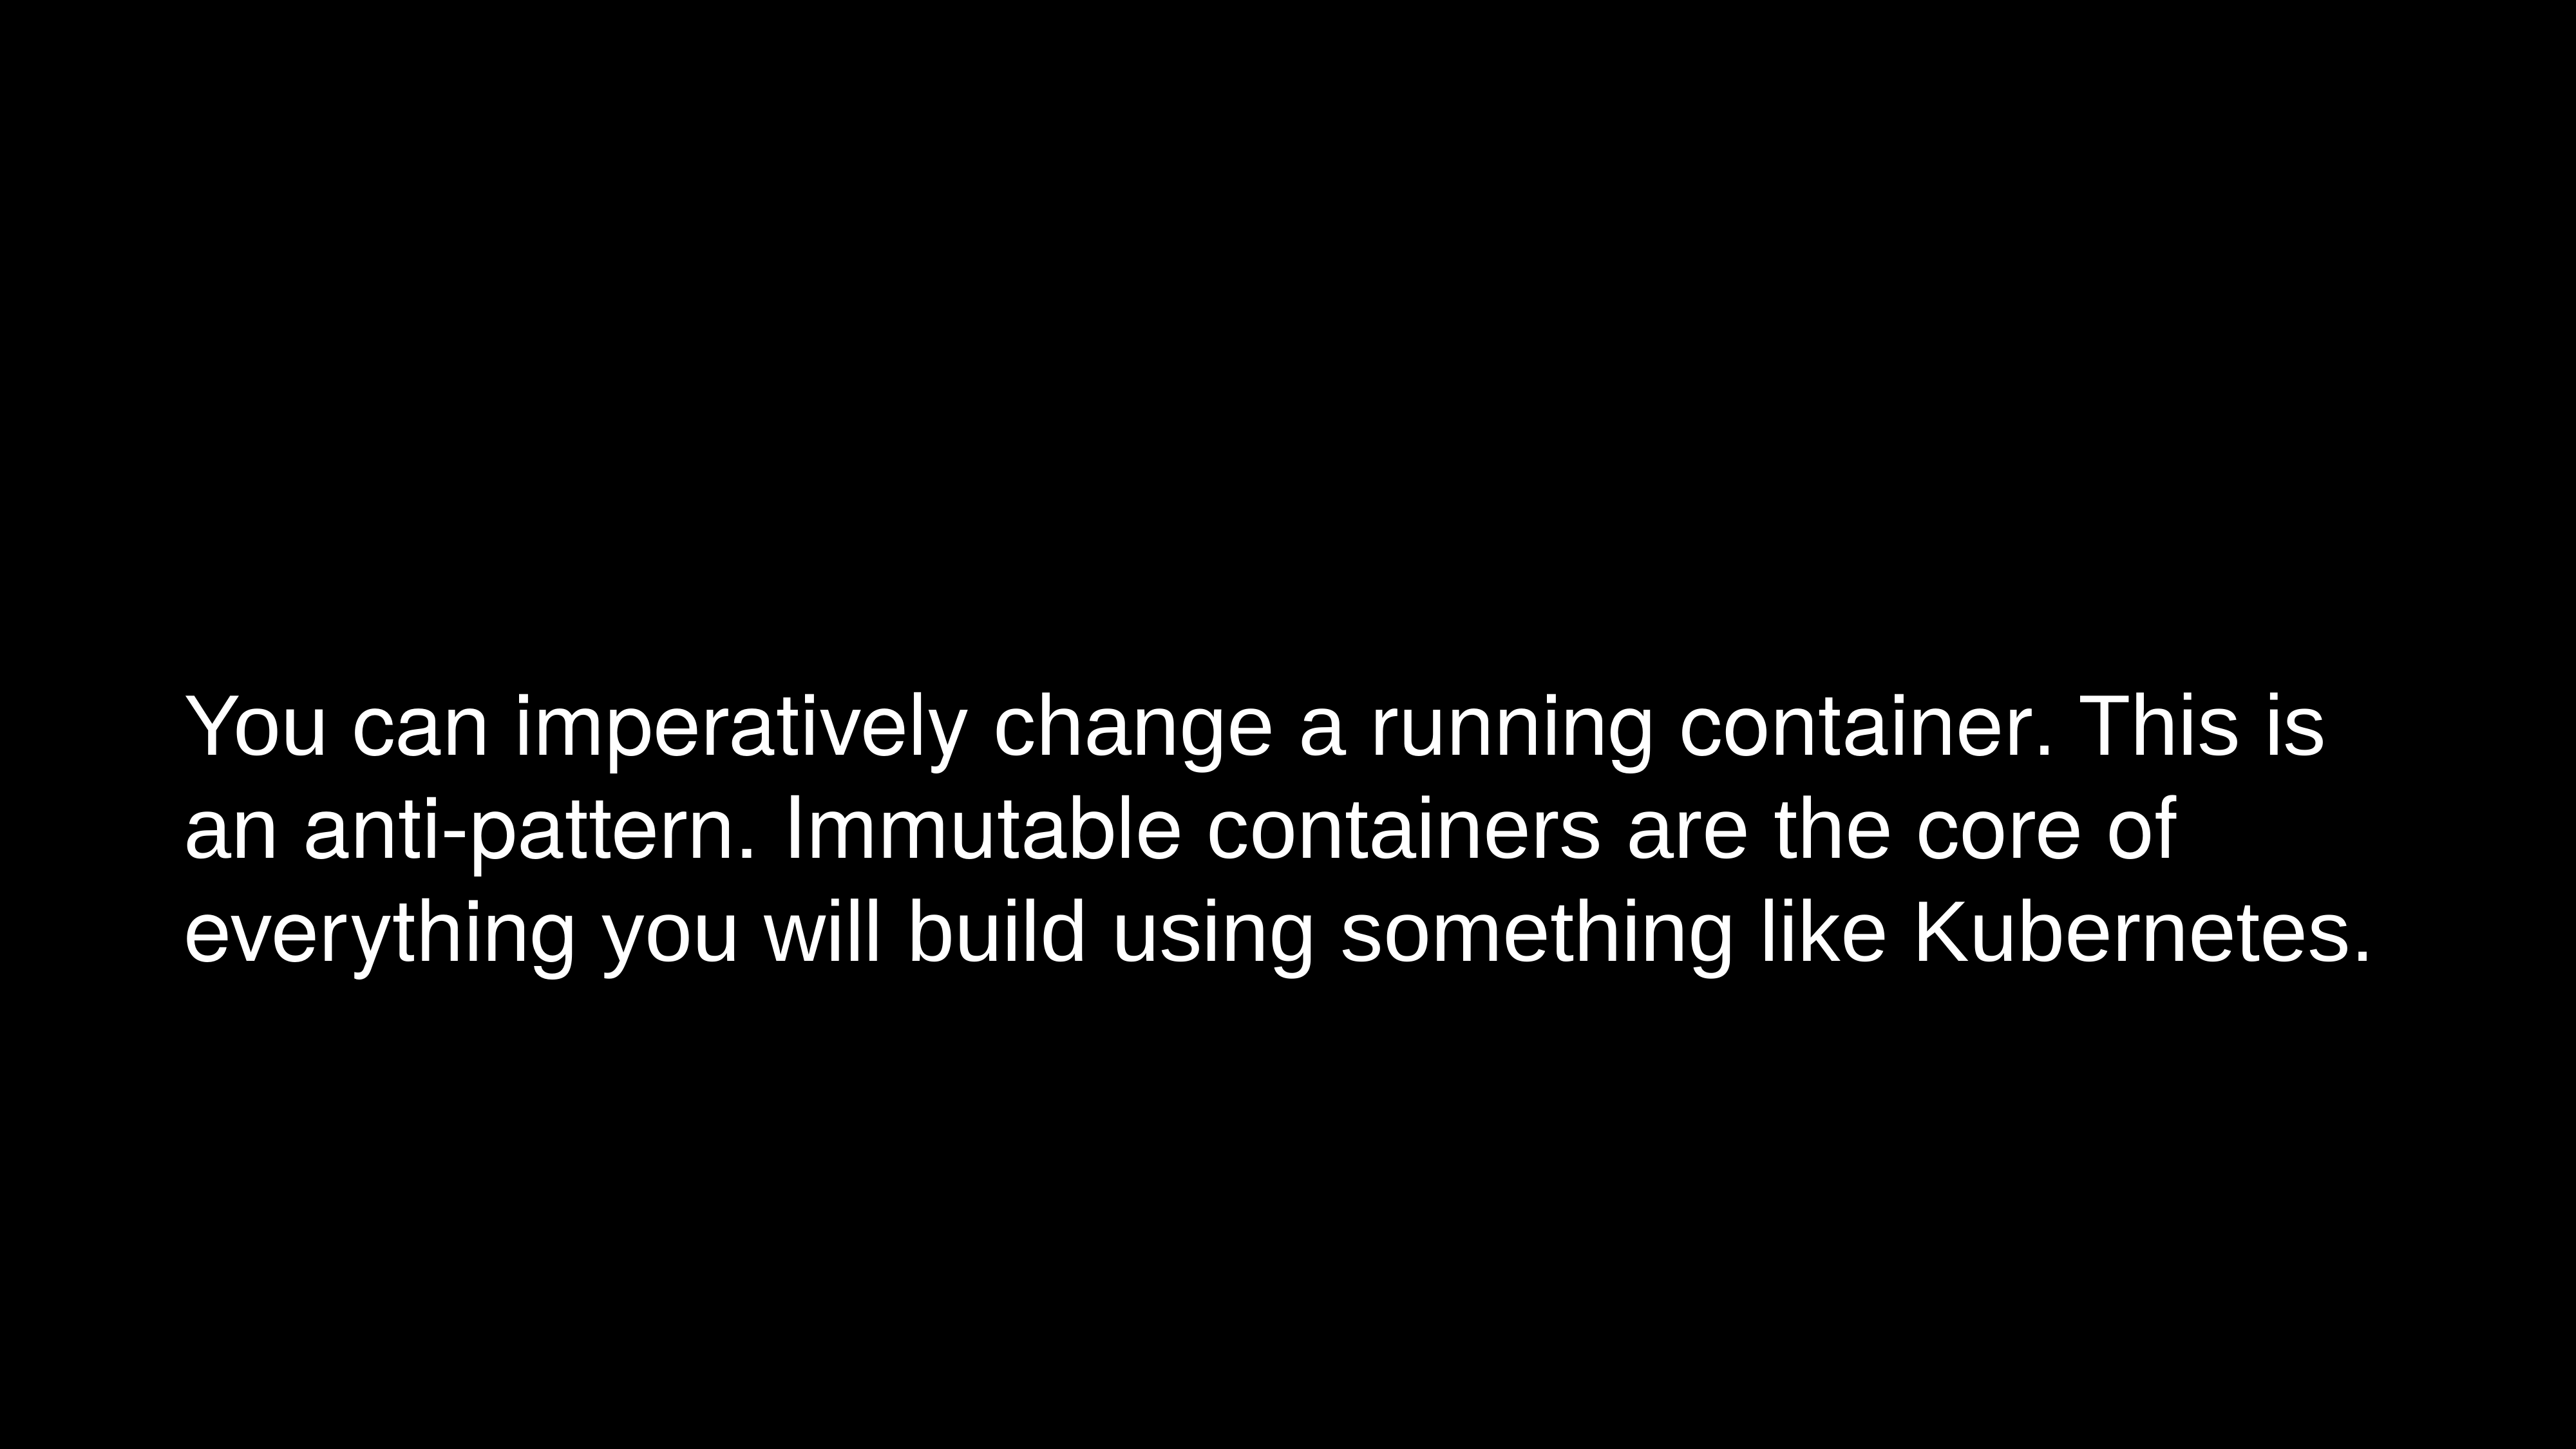

You can imperatively change a running container. This is an anti-pattern. Immutable containers are the core of everything you will build using something like Kubernetes.